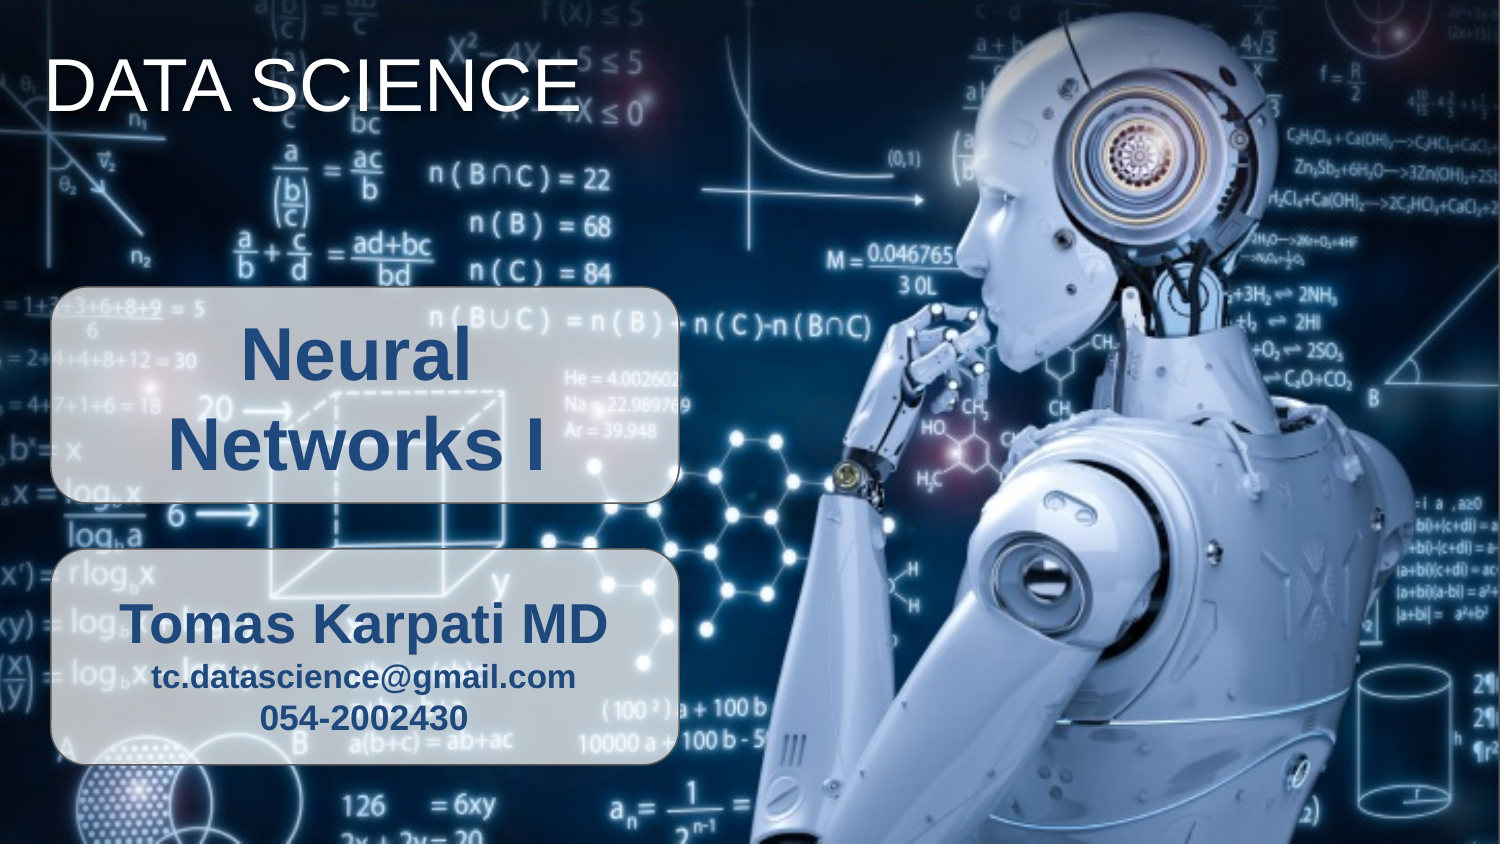

Neural Networks I
Tomas Karpati MD
tc.datascience@gmail.com
054-2002430